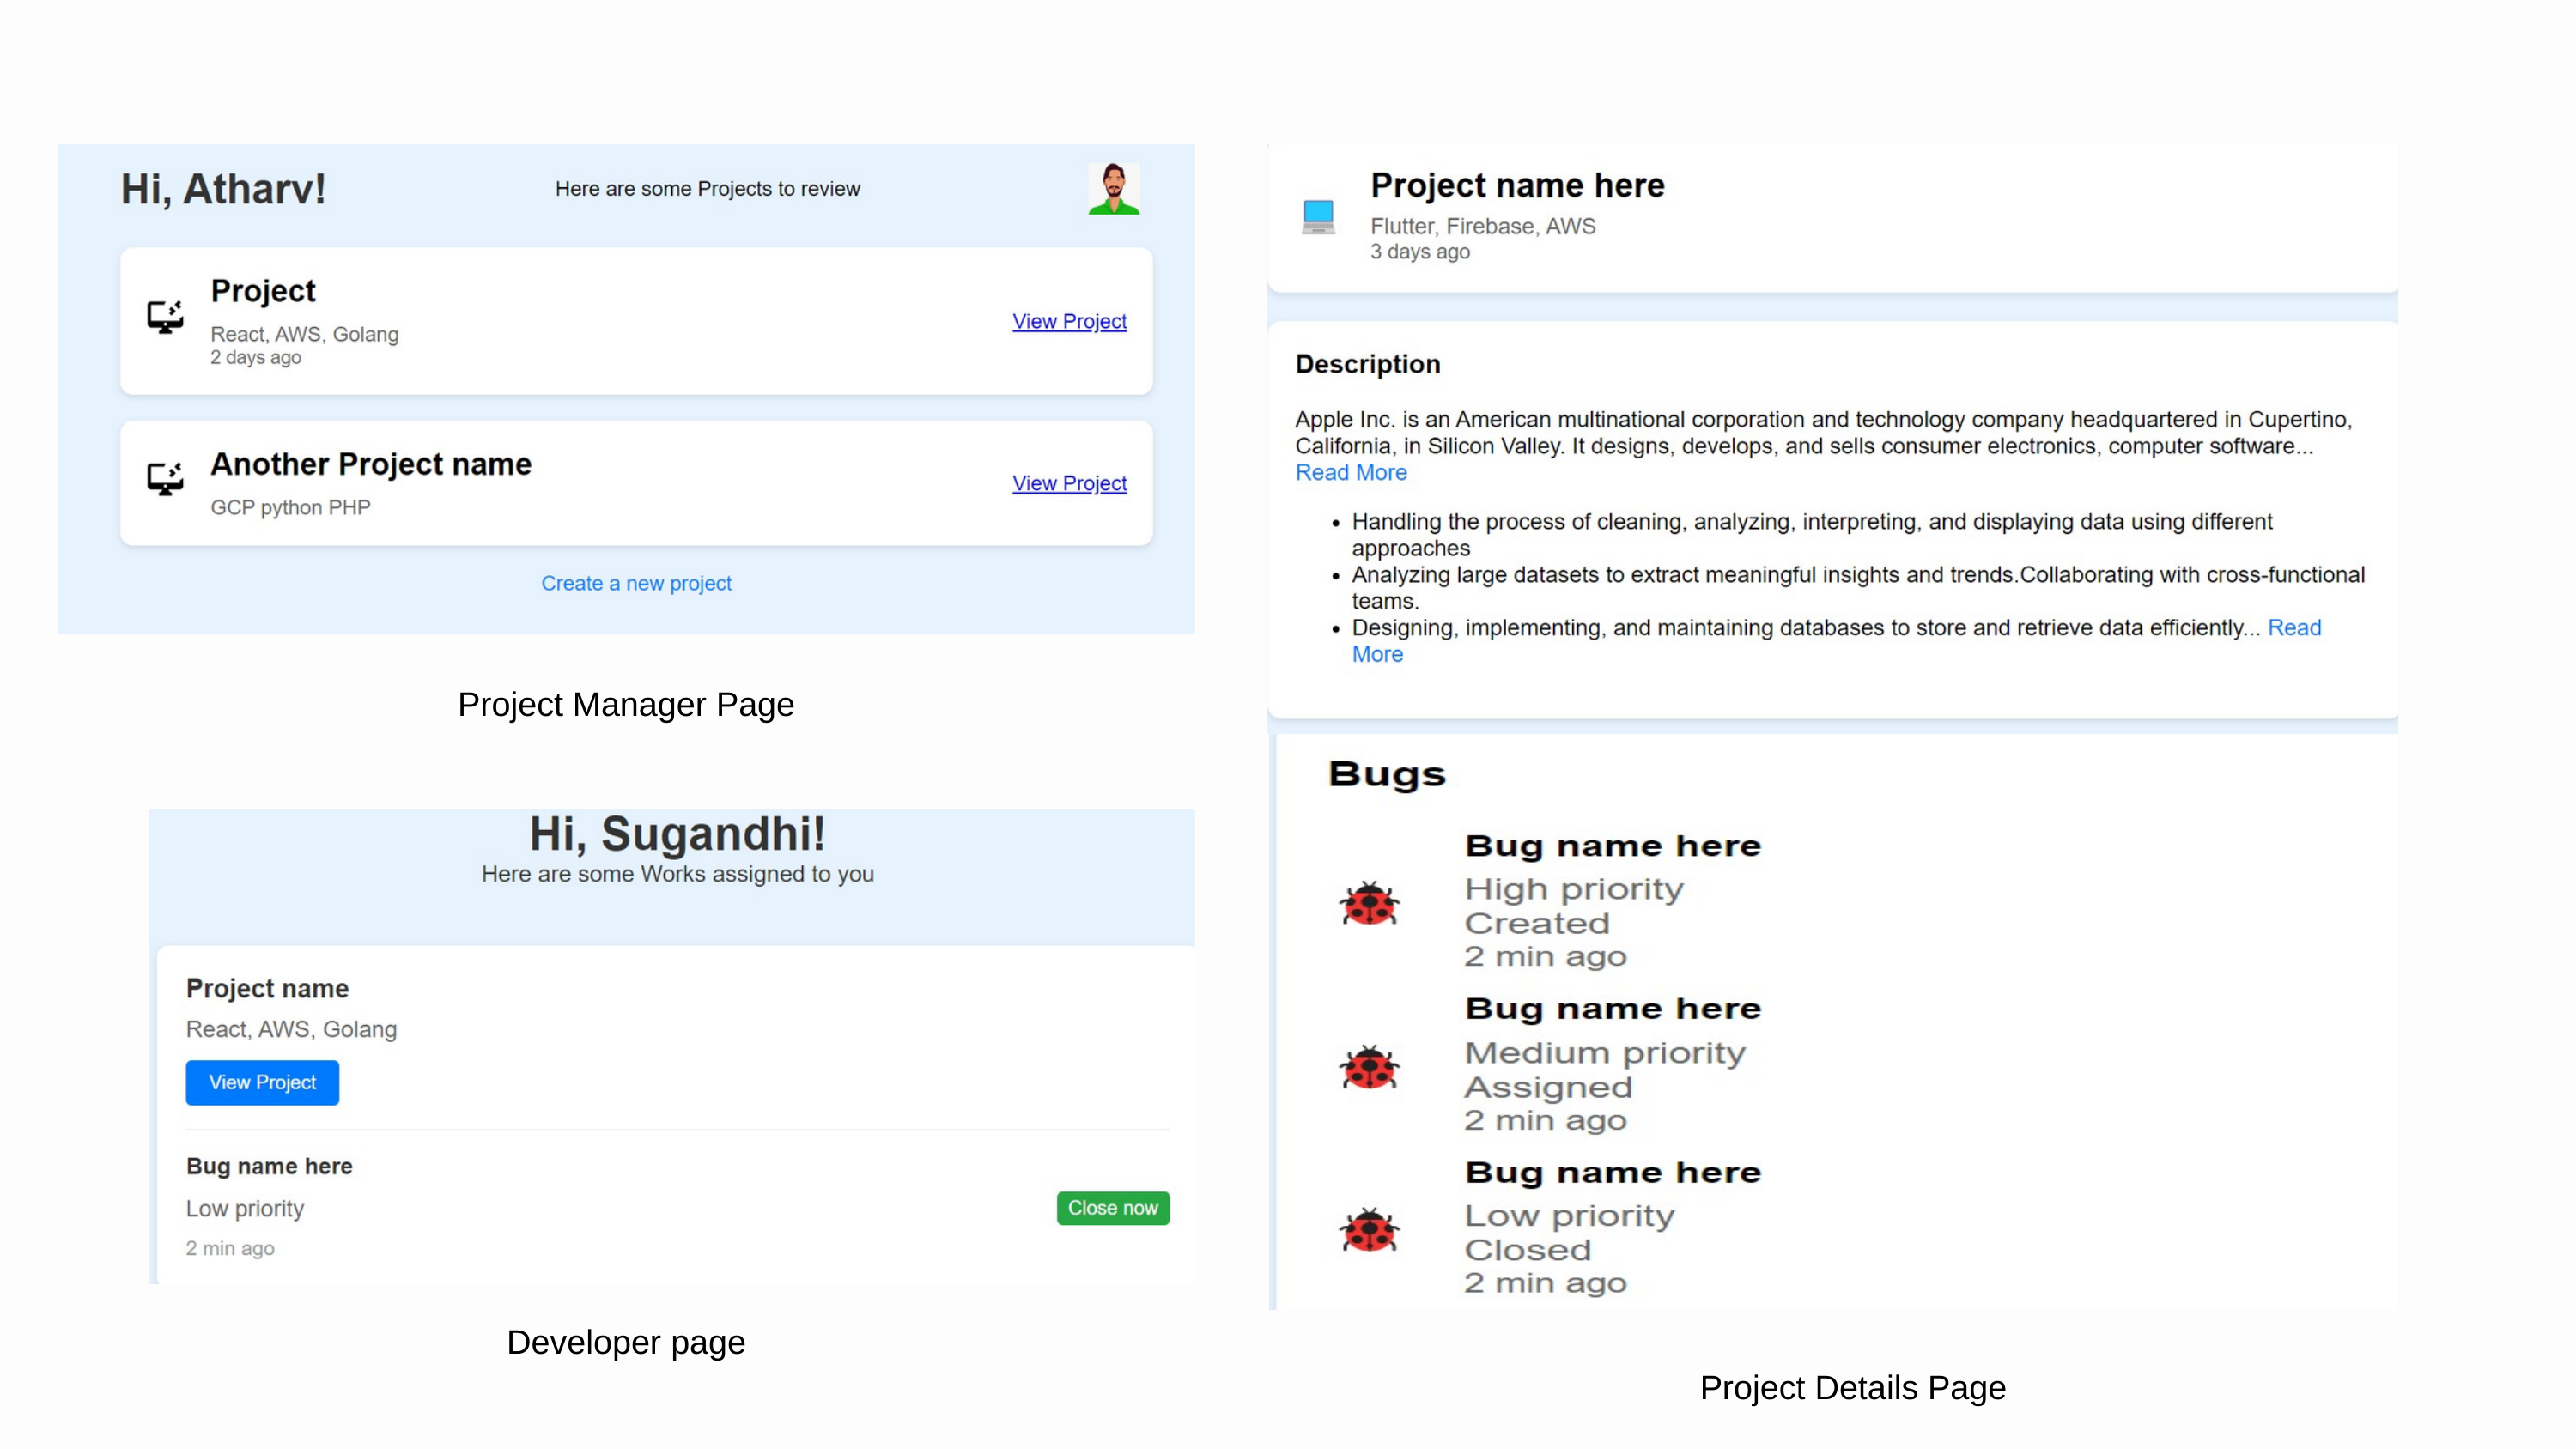

Project Manager Page

Developer page
Project Details Page